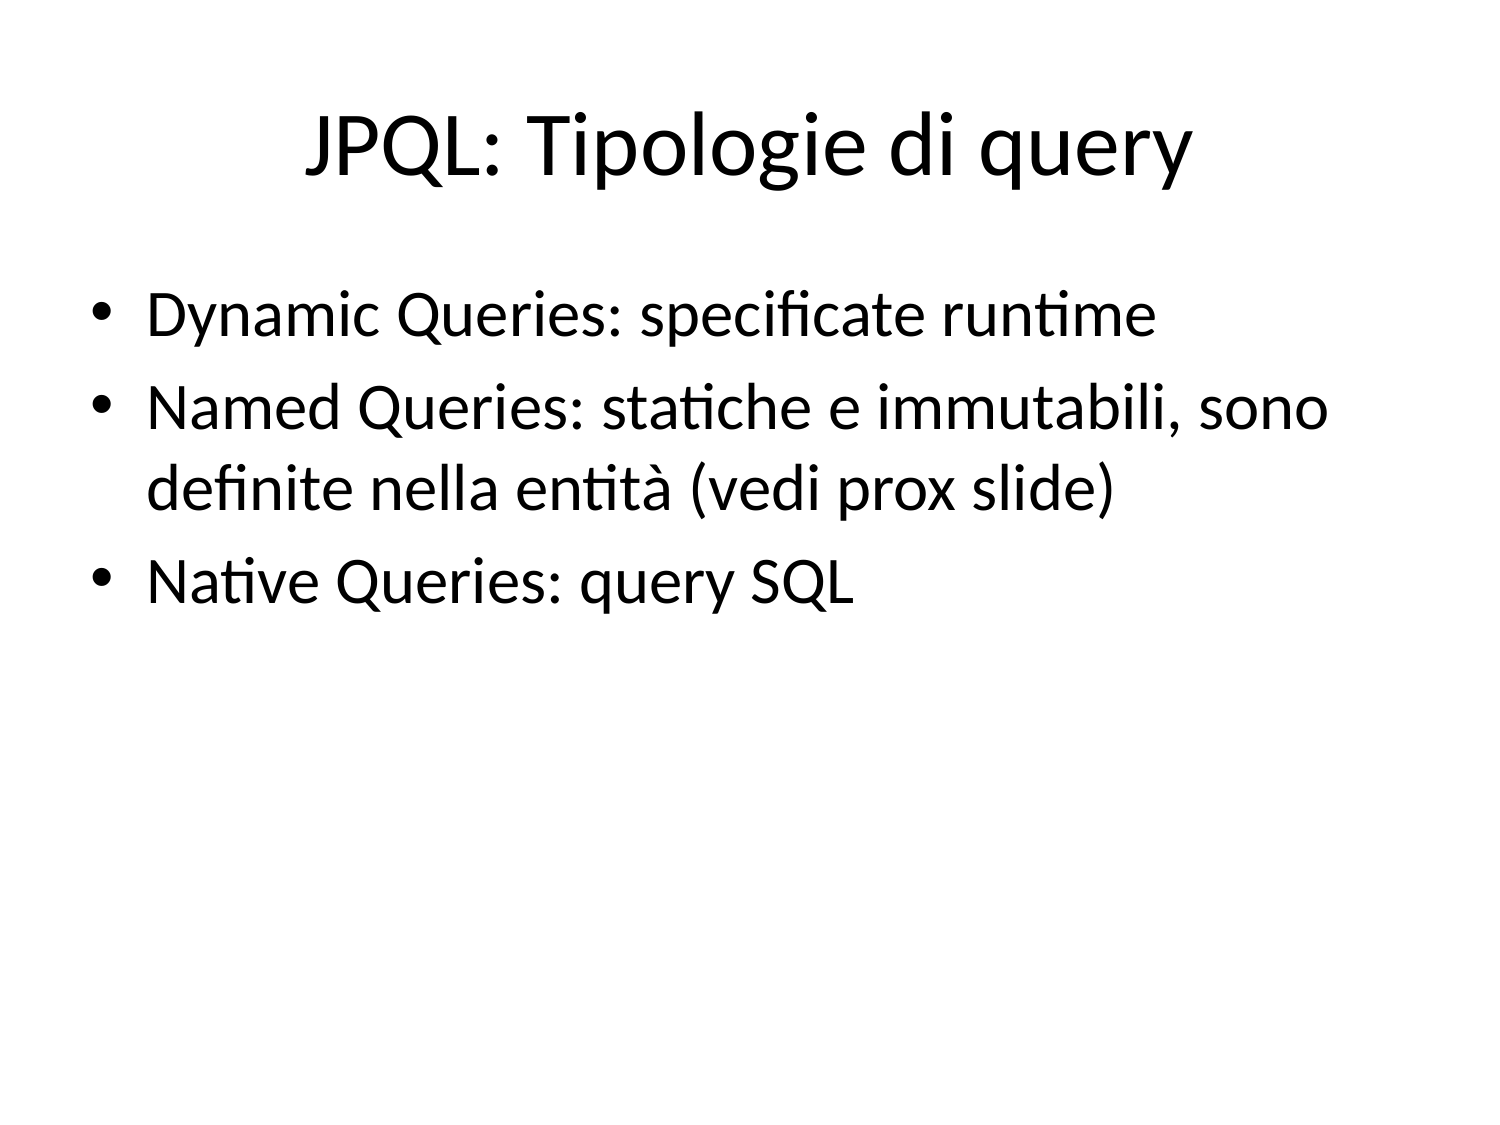

# JPQL: Tipologie di query
Dynamic Queries: specificate runtime
Named Queries: statiche e immutabili, sono definite nella entità (vedi prox slide)
Native Queries: query SQL